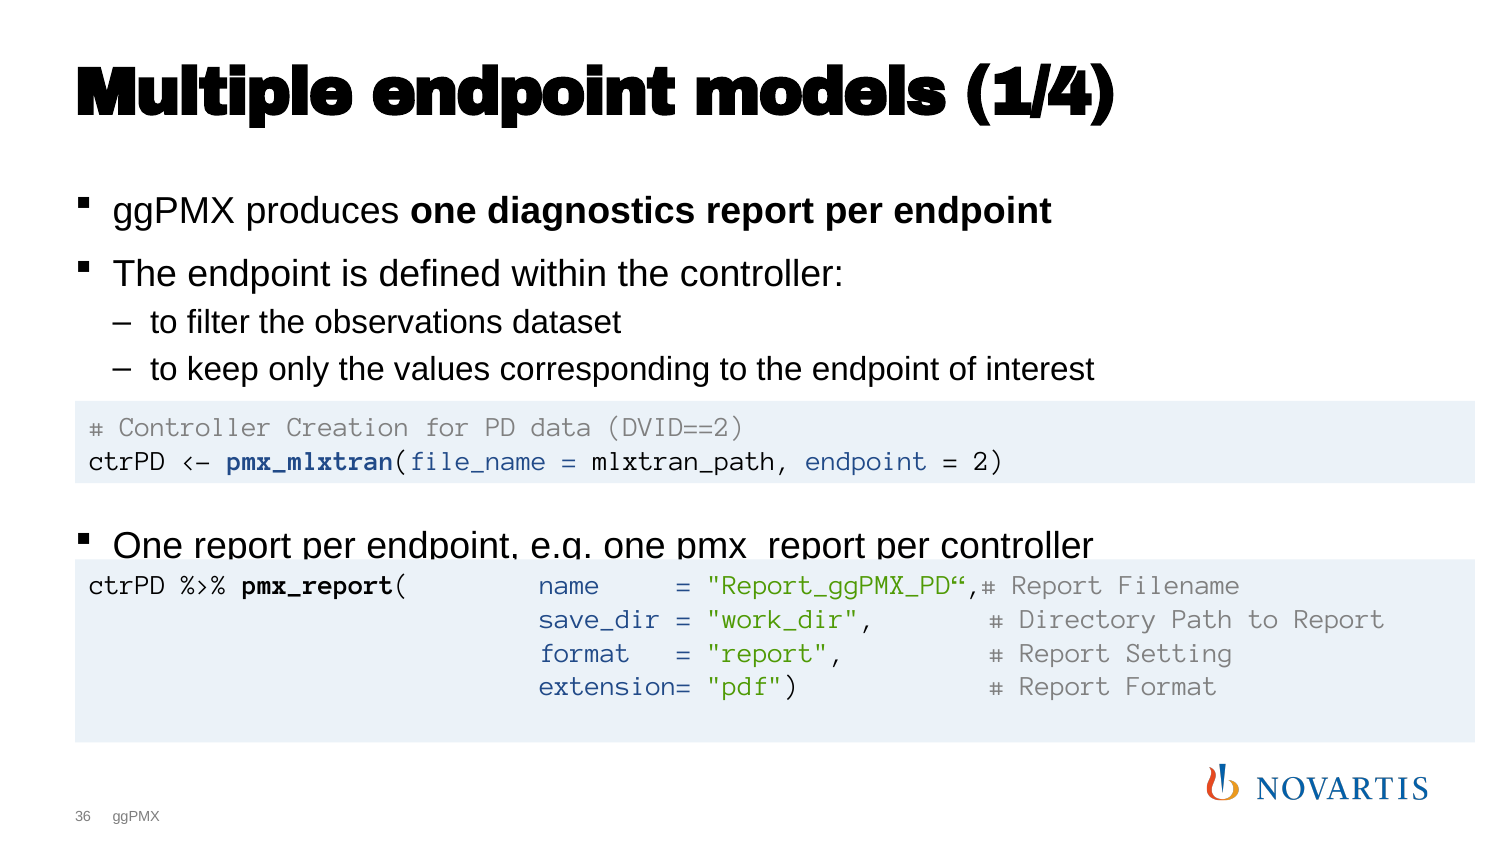

# Multiple endpoint models (1/4)
ggPMX produces one diagnostics report per endpoint
The endpoint is defined within the controller:
to filter the observations dataset
to keep only the values corresponding to the endpoint of interest

One report per endpoint, e.g. one pmx_report per controller

# Controller Creation for PD data (DVID==2)
ctrPD <- pmx_mlxtran(file_name = mlxtran_path, endpoint = 2)
ctrPD %>% pmx_report(	name     = "Report_ggPMX_PD“,# Report Filename
		 	save_dir = "work_dir",     	# Directory Path to Report
		 	format   = "report", 	# Report Setting
		 	extension= "pdf")            	# Report Format

36
ggPMX